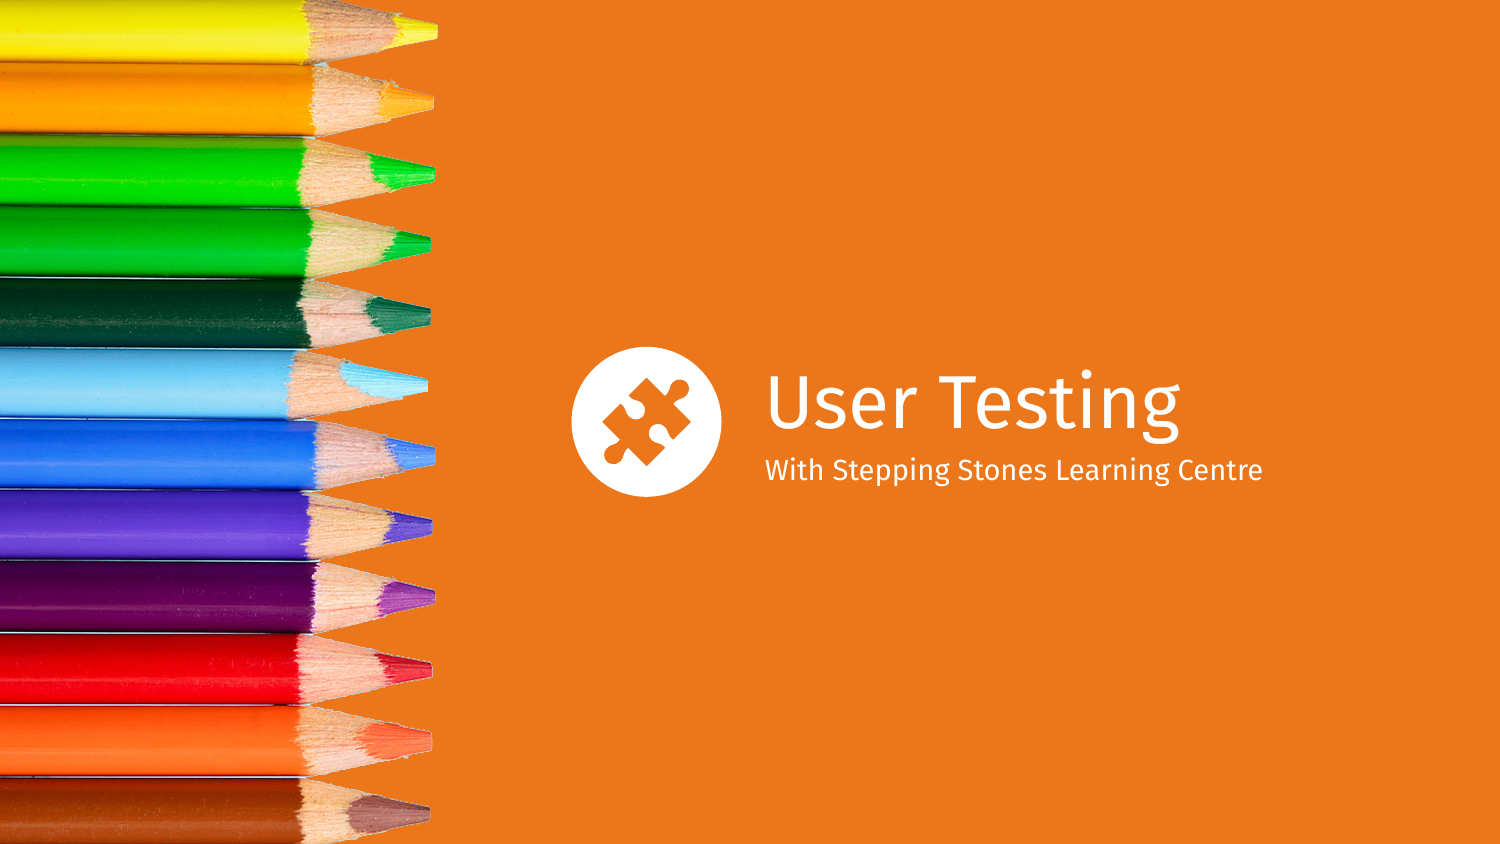

User Testing

With Stepping Stones Learning Centre